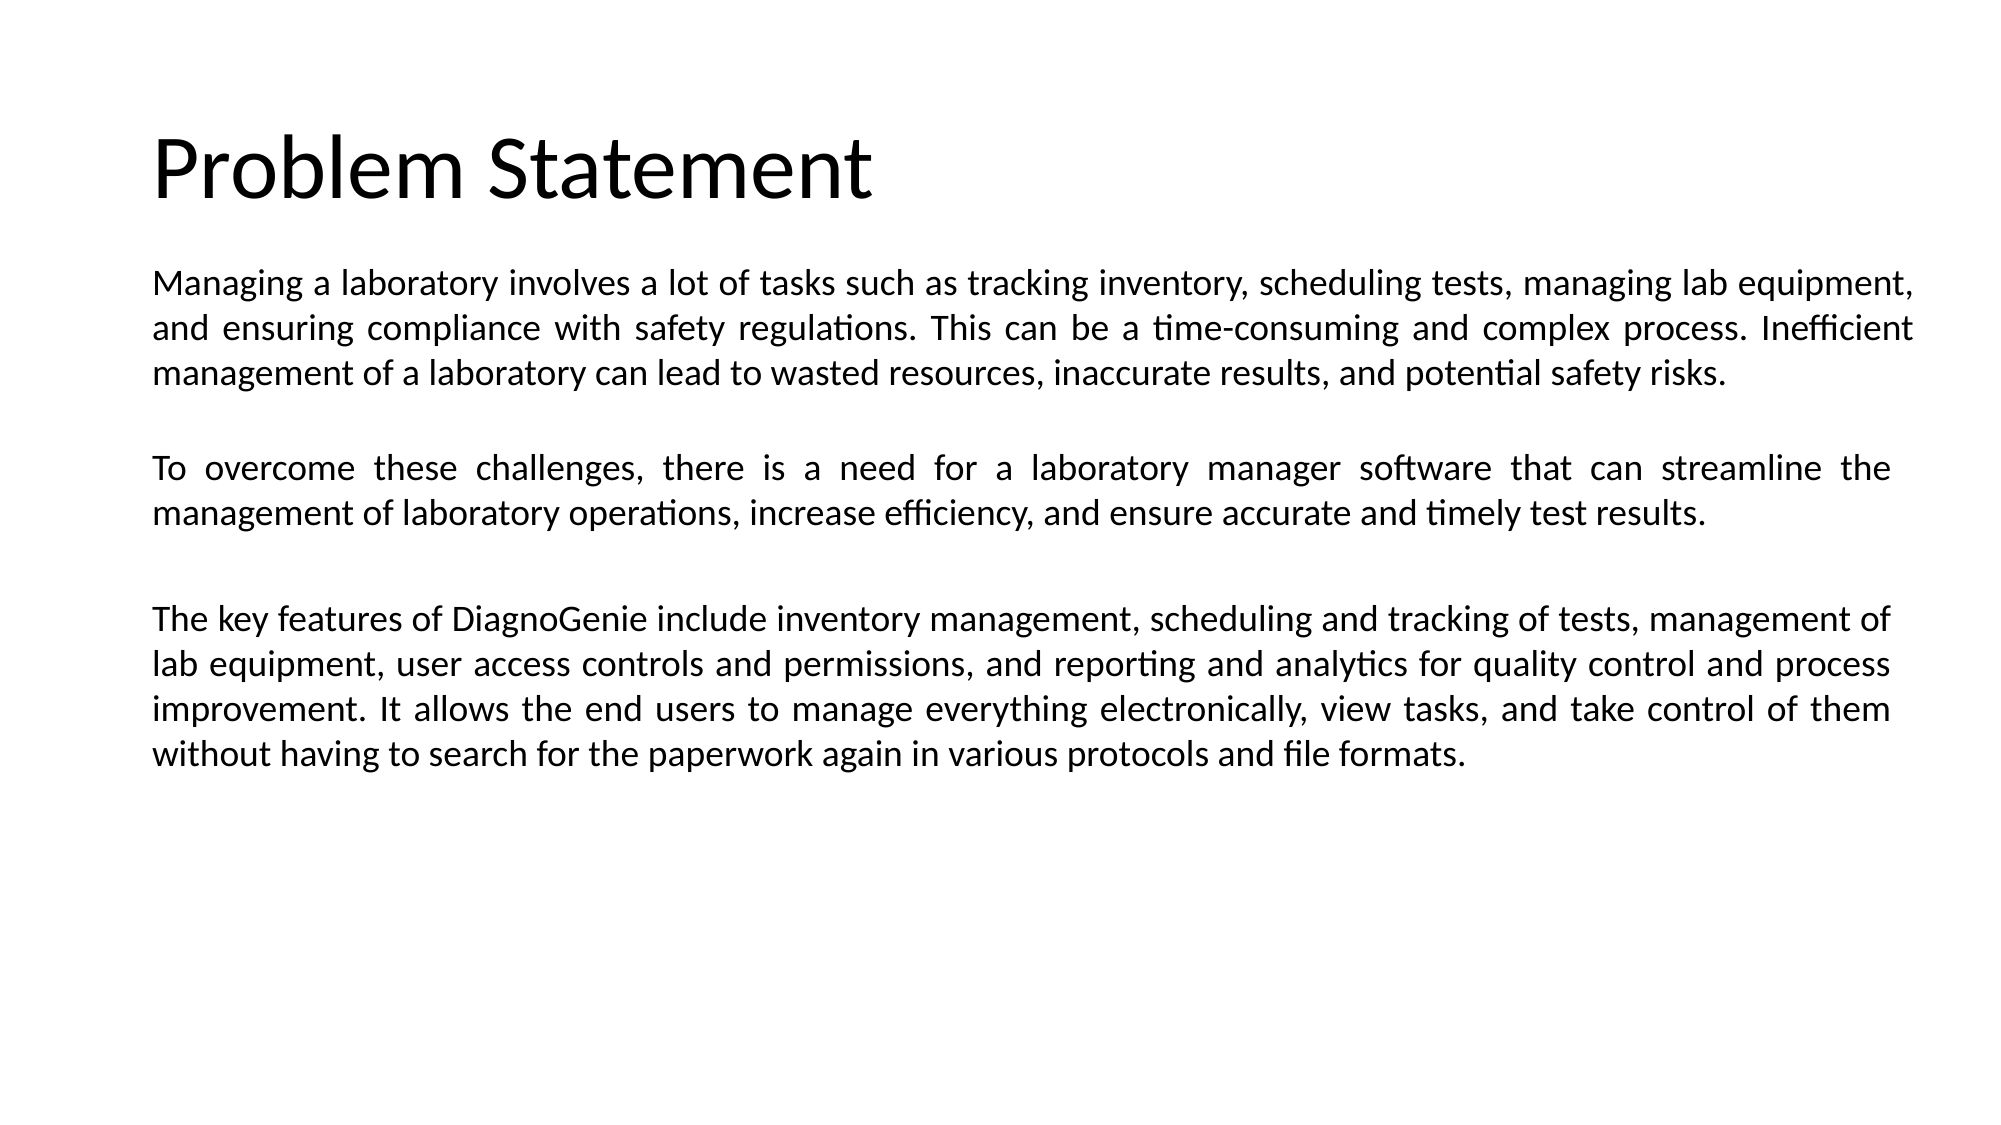

# Problem Statement
Managing a laboratory involves a lot of tasks such as tracking inventory, scheduling tests, managing lab equipment, and ensuring compliance with safety regulations. This can be a time-consuming and complex process. Inefficient management of a laboratory can lead to wasted resources, inaccurate results, and potential safety risks.
To overcome these challenges, there is a need for a laboratory manager software that can streamline the management of laboratory operations, increase efficiency, and ensure accurate and timely test results.
The key features of DiagnoGenie include inventory management, scheduling and tracking of tests, management of lab equipment, user access controls and permissions, and reporting and analytics for quality control and process improvement. It allows the end users to manage everything electronically, view tasks, and take control of them without having to search for the paperwork again in various protocols and file formats.